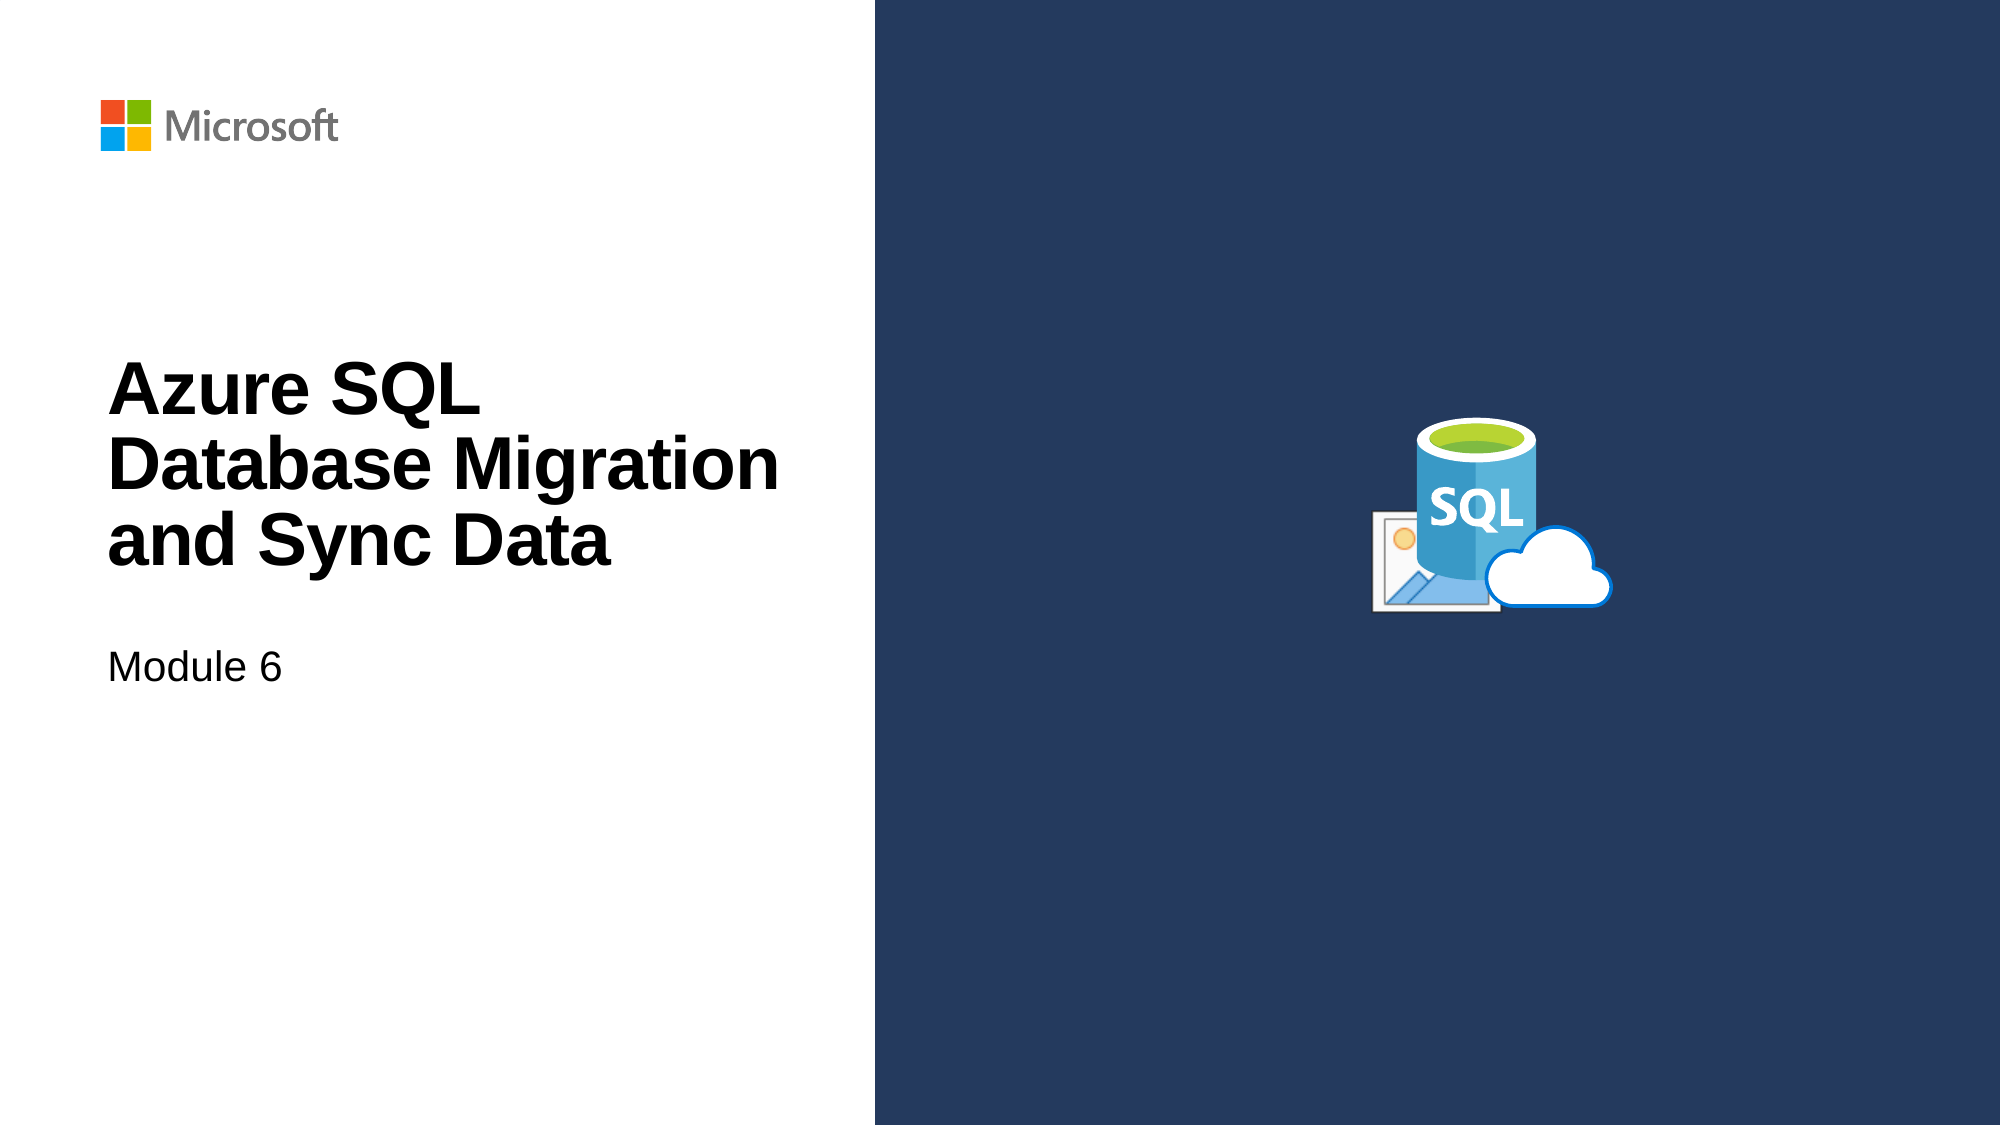

# Azure SQL Database Migration and Sync Data

Module 6